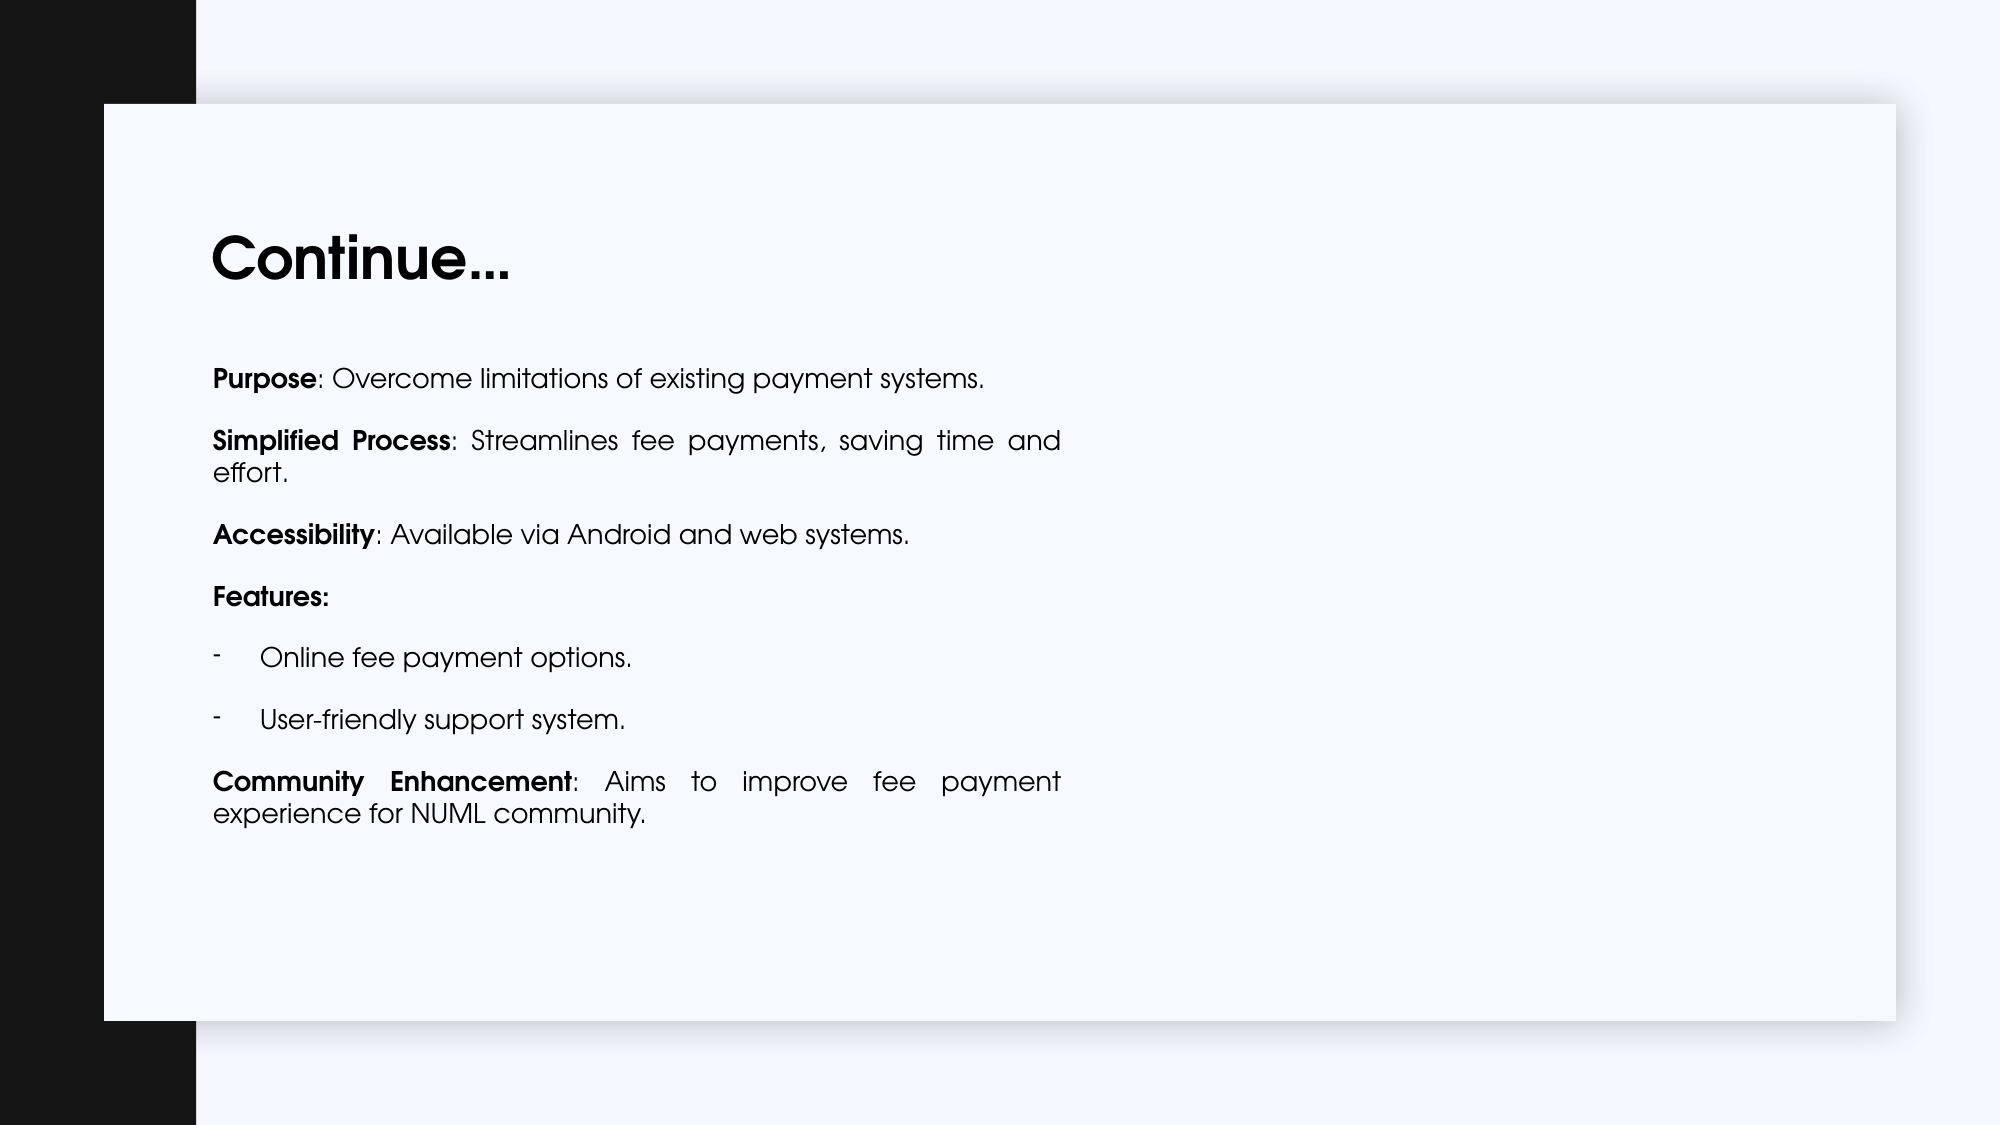

# Continue…
Purpose: Overcome limitations of existing payment systems.
Simplified Process: Streamlines fee payments, saving time and effort.
Accessibility: Available via Android and web systems.
Features:
Online fee payment options.
User-friendly support system.
Community Enhancement: Aims to improve fee payment experience for NUML community.